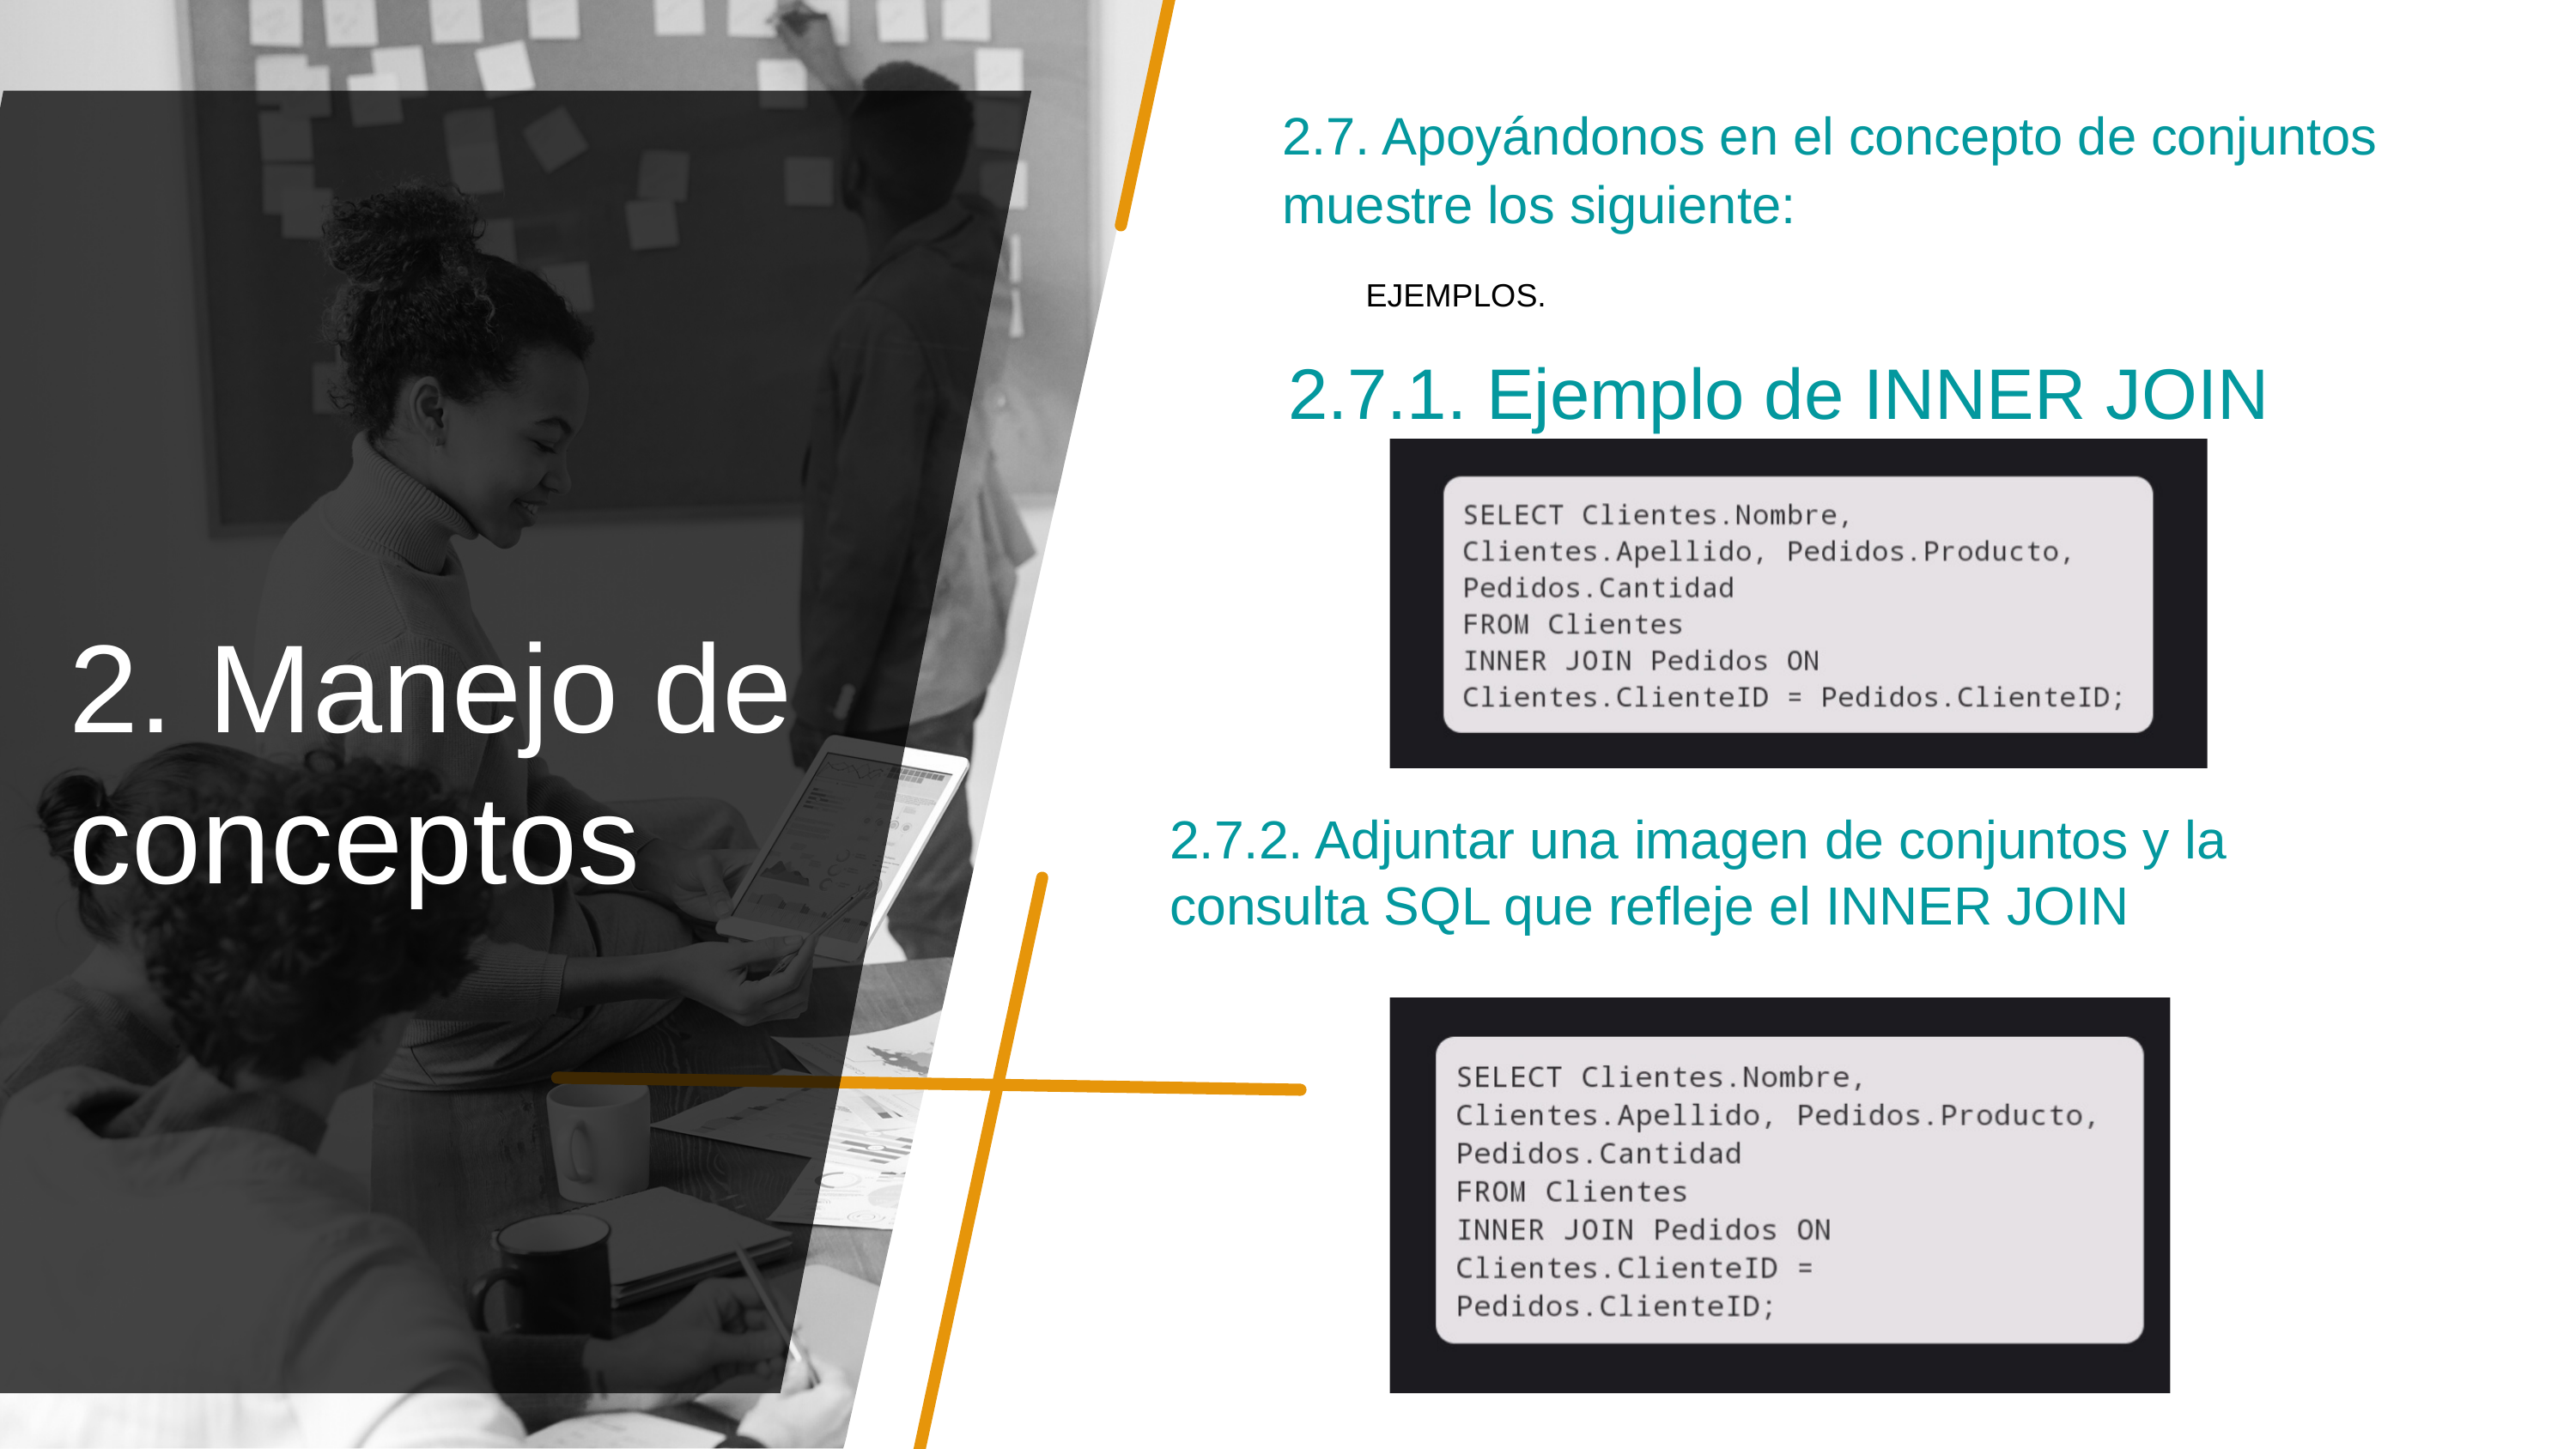

2.7. Apoyándonos en el concepto de conjuntos muestre los siguiente:
EJEMPLOS.
2.7.1. Ejemplo de INNER JOIN

2. Manejo de conceptos
2.7.2. Adjuntar una imagen de conjuntos y la consulta SQL que refleje el INNER JOIN